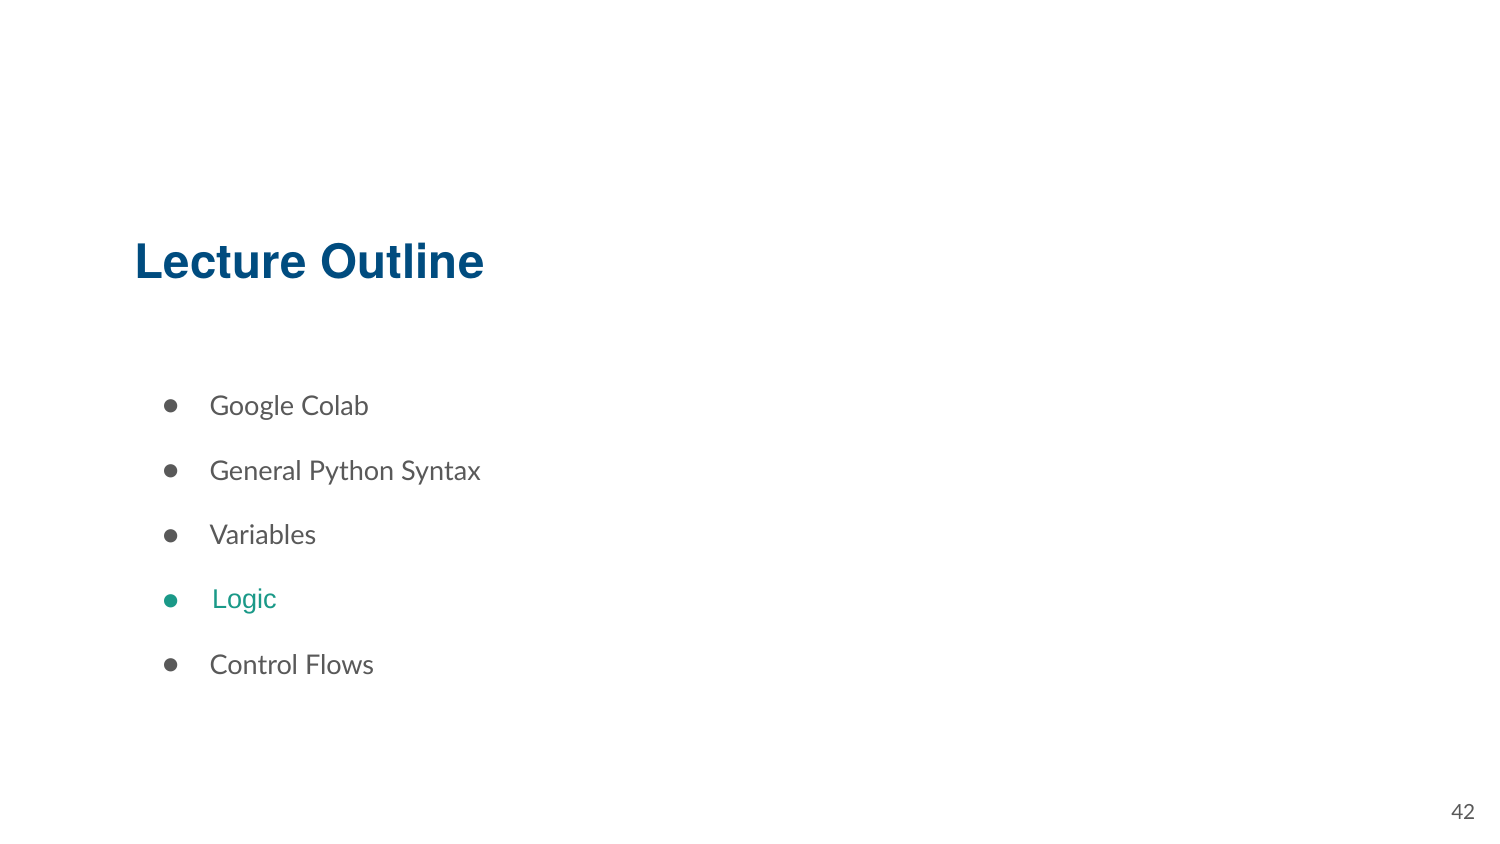

# Lecture Outline
Google Colab
General Python Syntax
Variables

Control Flows
Logic
42